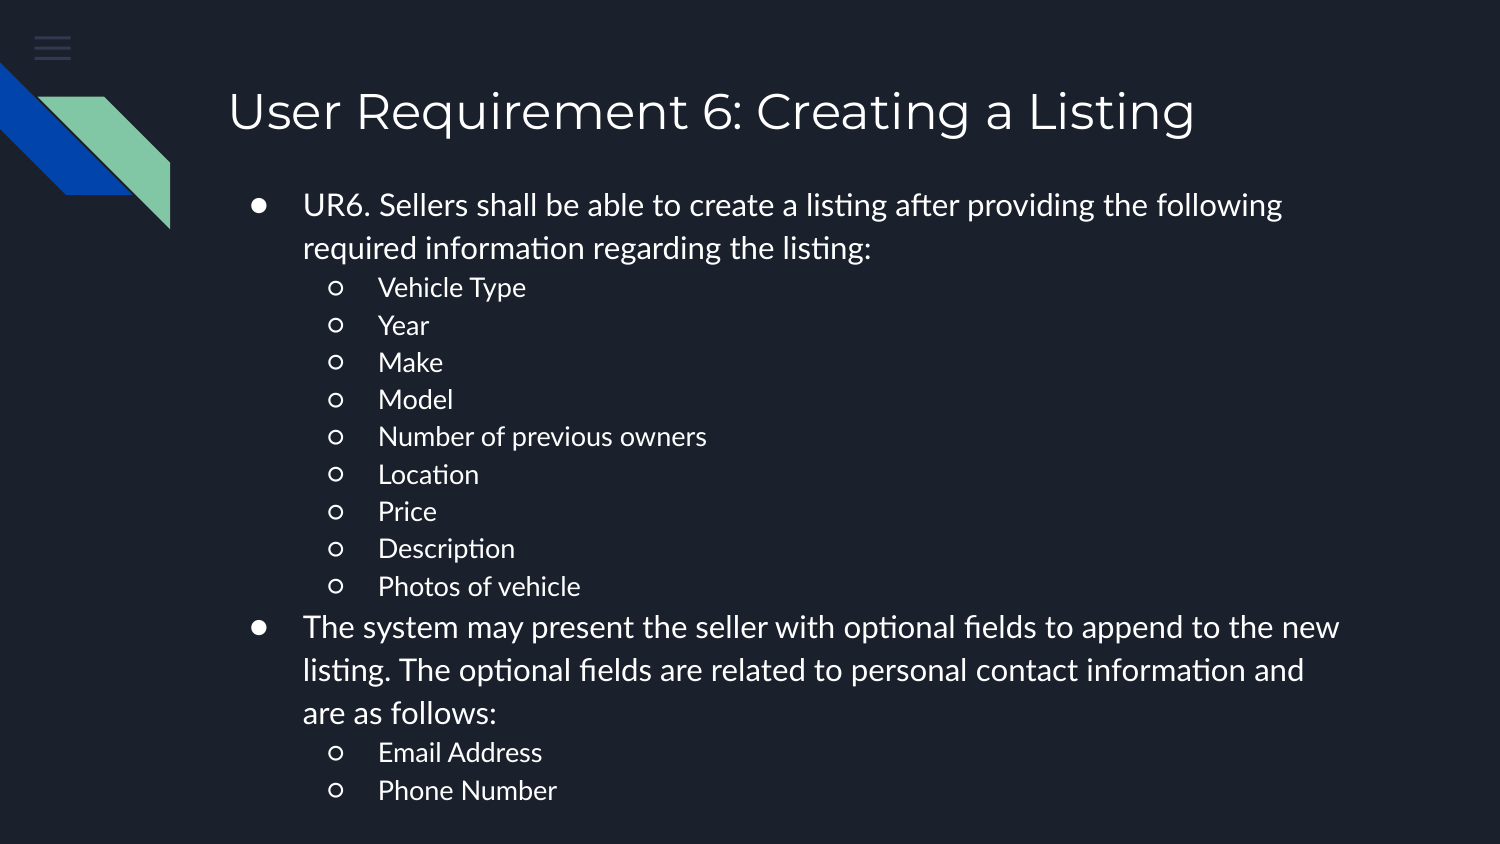

# User Requirement 6: Creating a Listing
UR6. Sellers shall be able to create a listing after providing the following required information regarding the listing:
Vehicle Type
Year
Make
Model
Number of previous owners
Location
Price
Description
Photos of vehicle
The system may present the seller with optional fields to append to the new listing. The optional fields are related to personal contact information and are as follows:
Email Address
Phone Number